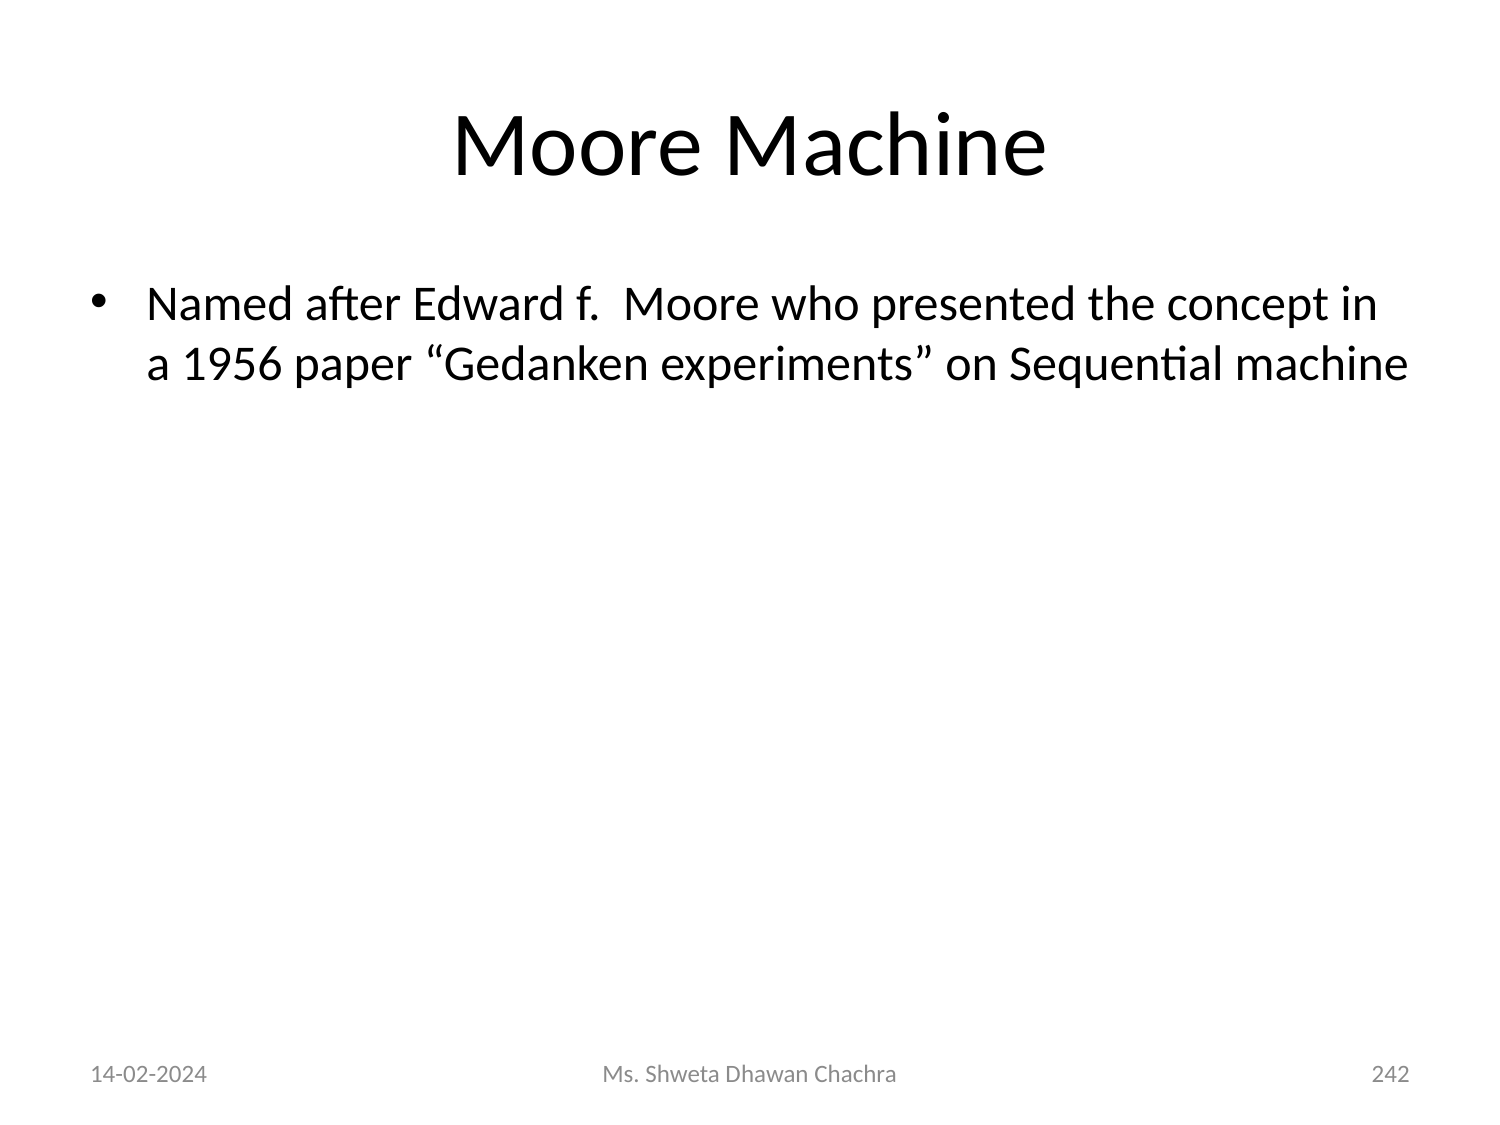

# Moore Machine
Named after Edward f.  Moore who presented the concept in a 1956 paper “Gedanken experiments” on Sequential machine
14-02-2024
Ms. Shweta Dhawan Chachra
242